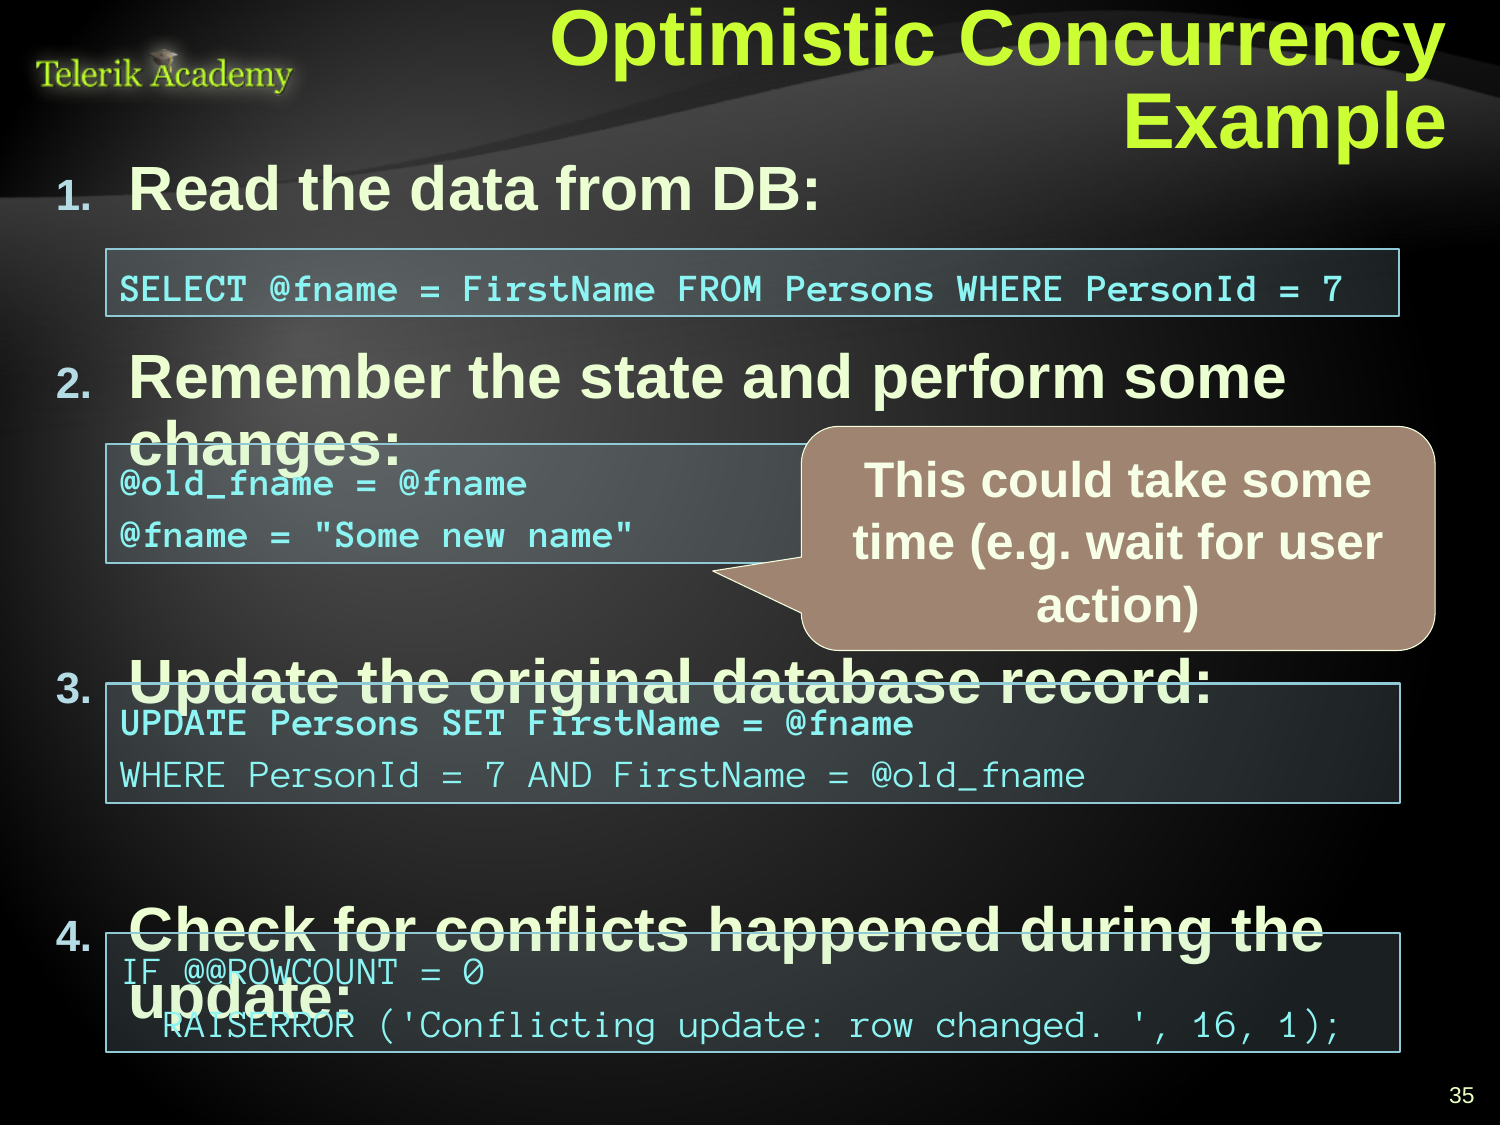

# Optimistic Concurrency Example
Read the data from DB:

Remember the state and perform some changes:

Update the original database record:

Check for conflicts happened during the update:
SELECT @fname = FirstName FROM Persons WHERE PersonId = 7
This could take some time (e.g. wait for user action)
@old_fname = @fname
@fname = "Some new name"
UPDATE Persons SET FirstName = @fname
WHERE PersonId = 7 AND FirstName = @old_fname
IF @@ROWCOUNT = 0
  RAISERROR ('Conflicting update: row changed. ', 16, 1);
35